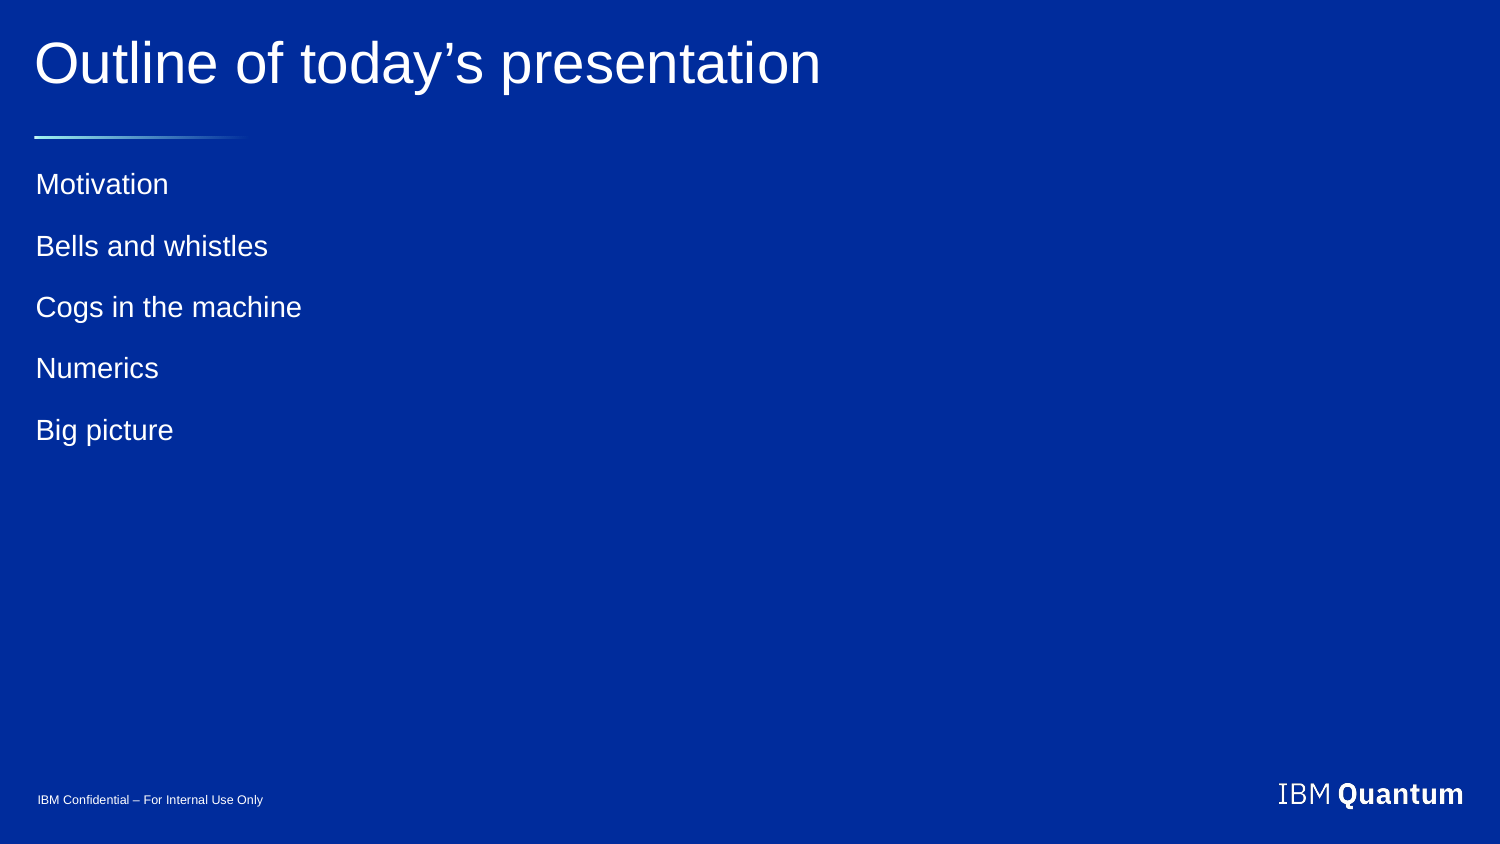

# Outline of today’s presentation
Motivation
Bells and whistles
Cogs in the machine
Numerics
Big picture
IBM Confidential – For Internal Use Only